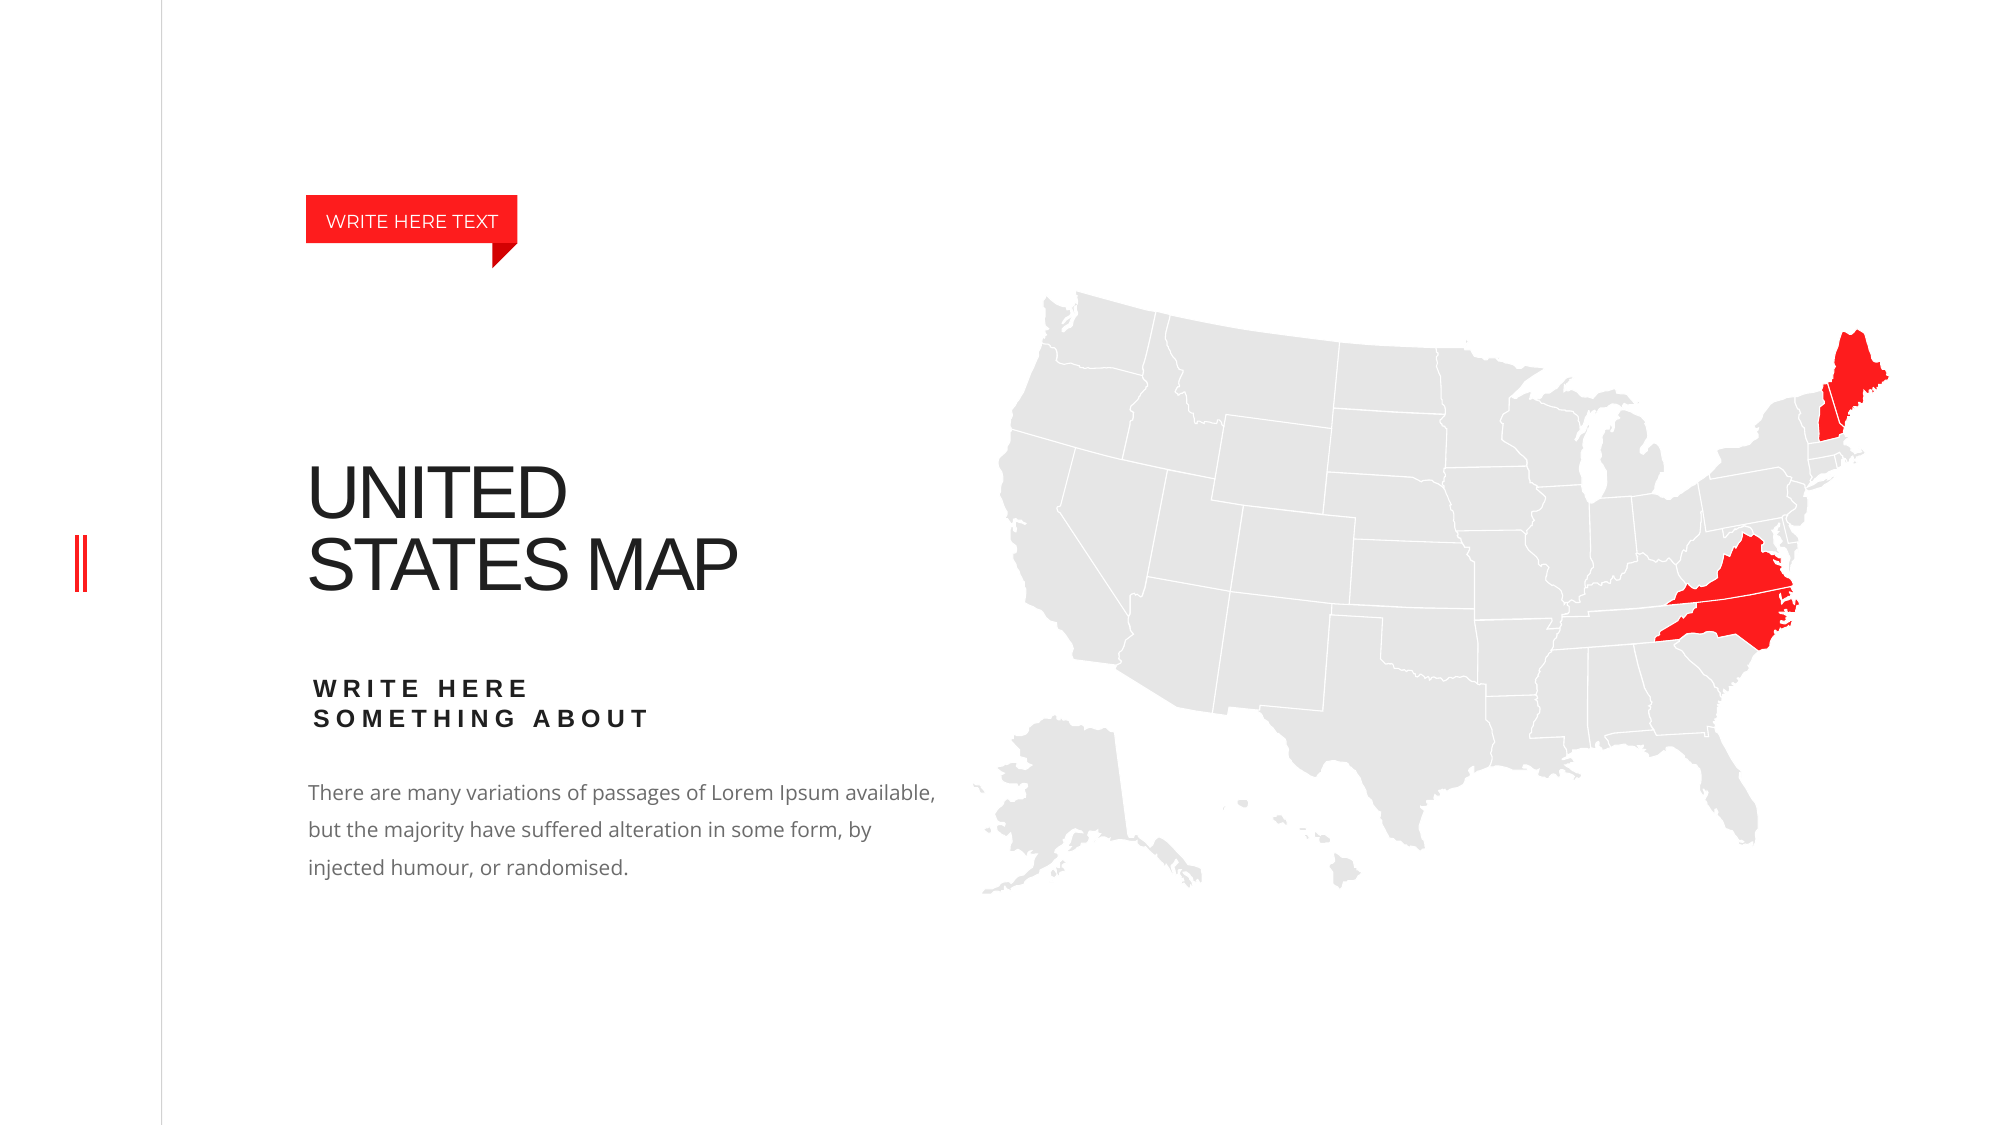

WRITE HERE TEXT

# UNITED STATES MAP
WRITE HERE
SOMETHING ABOUT
There are many variations of passages of Lorem Ipsum available, but the majority have suffered alteration in some form, by injected humour, or randomised.